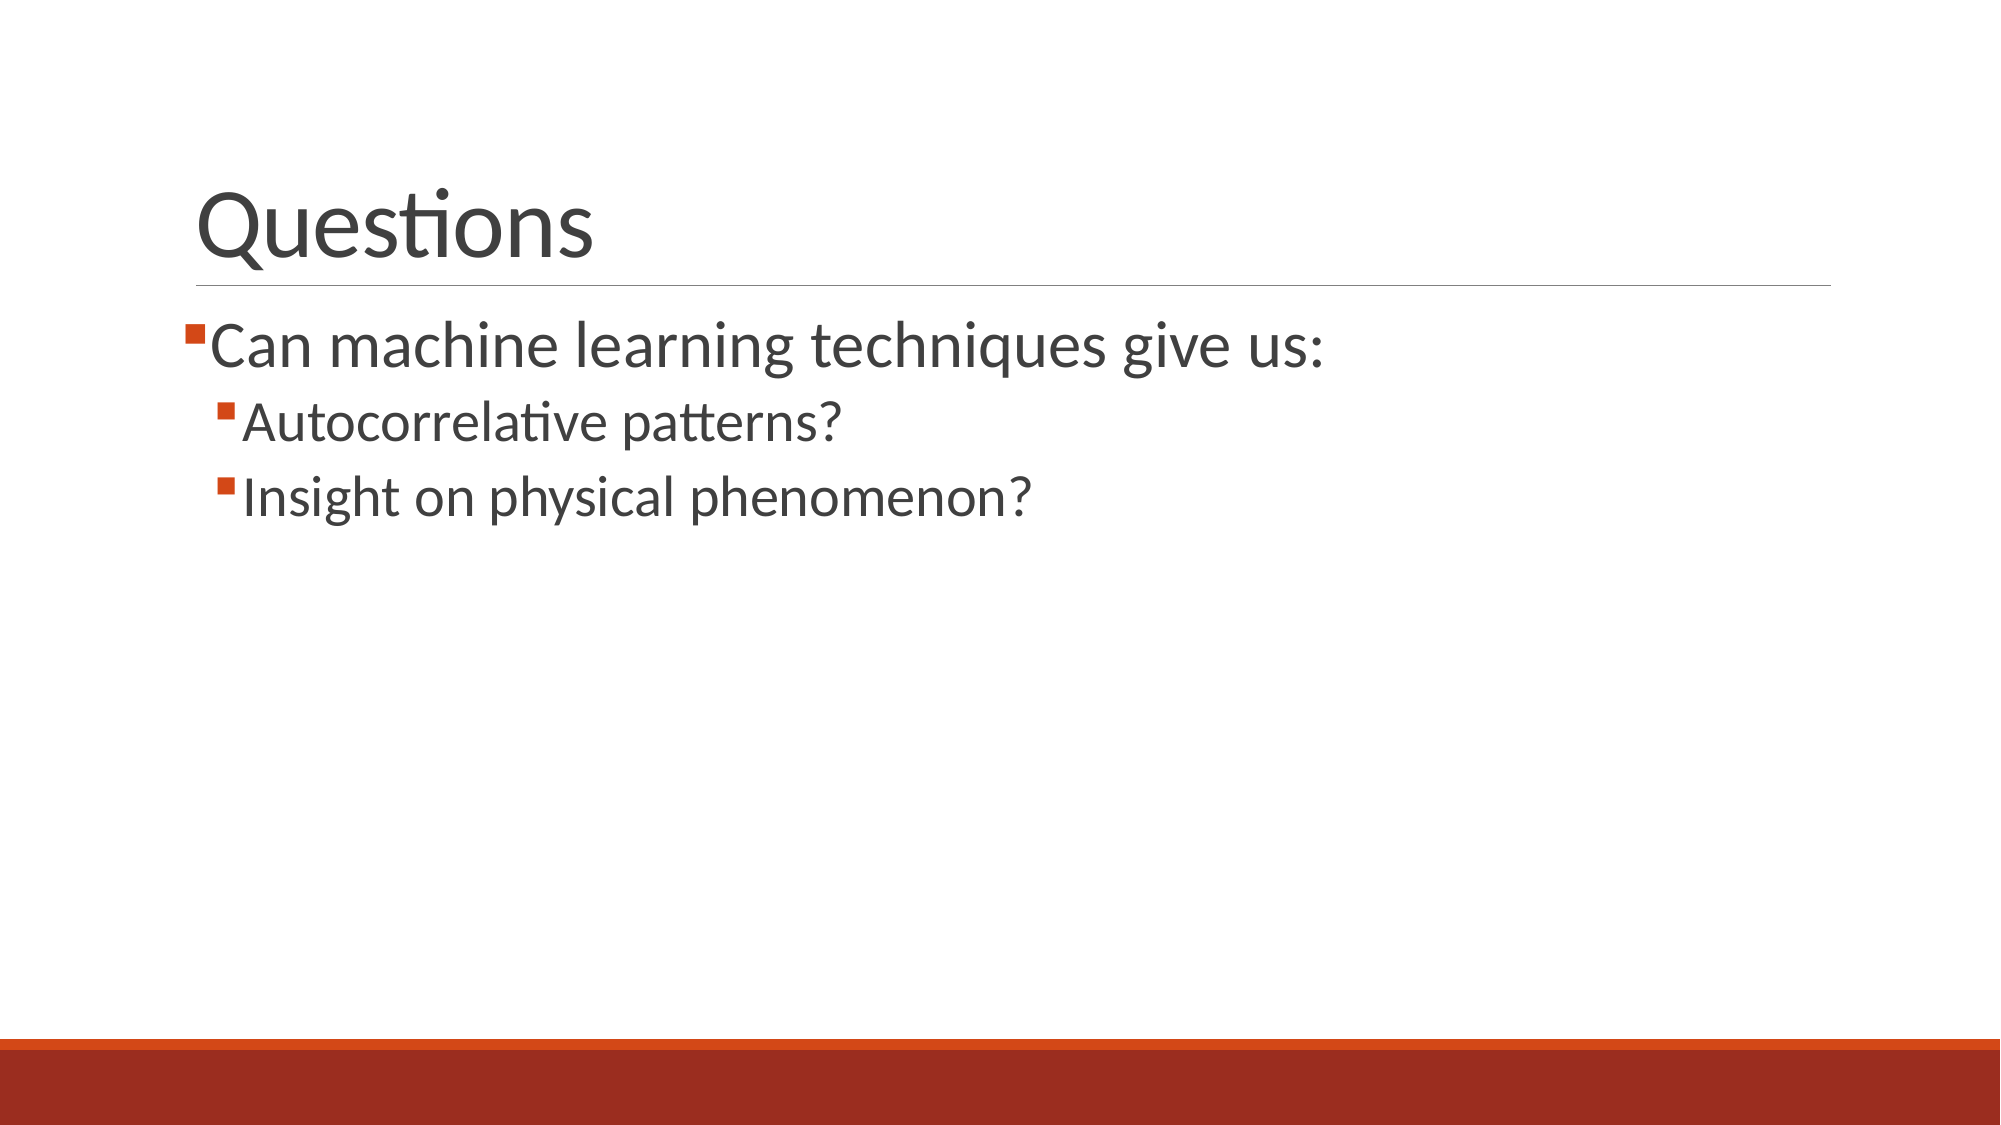

# Questions
Can machine learning techniques give us:
Autocorrelative patterns?
Insight on physical phenomenon?